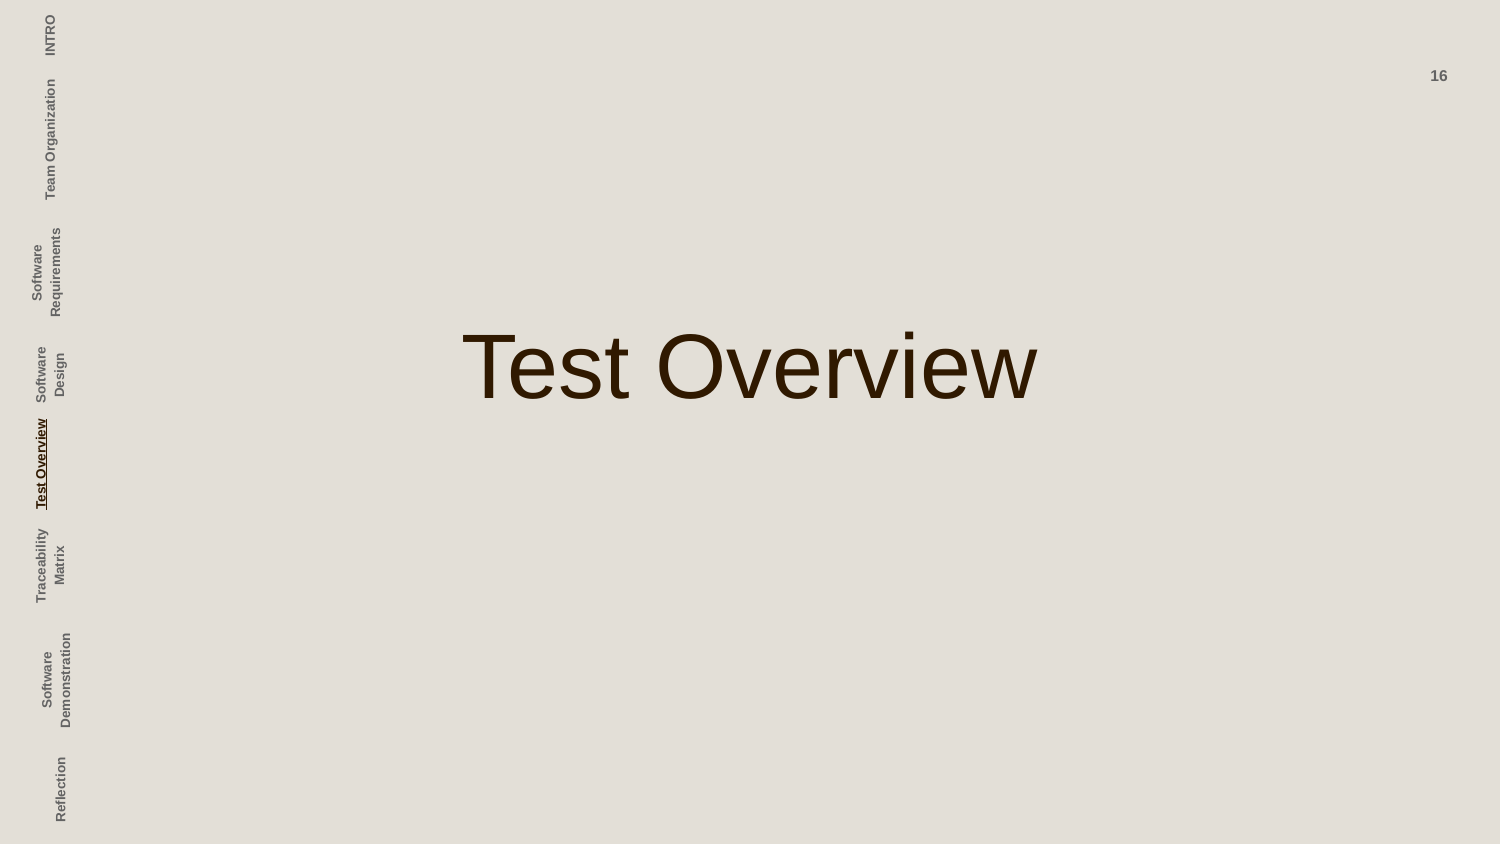

INTRO
16
Team Organization
Software Requirements
# Test Overview
Software Design
Test Overview
Traceability Matrix
Software Demonstration
Reflection